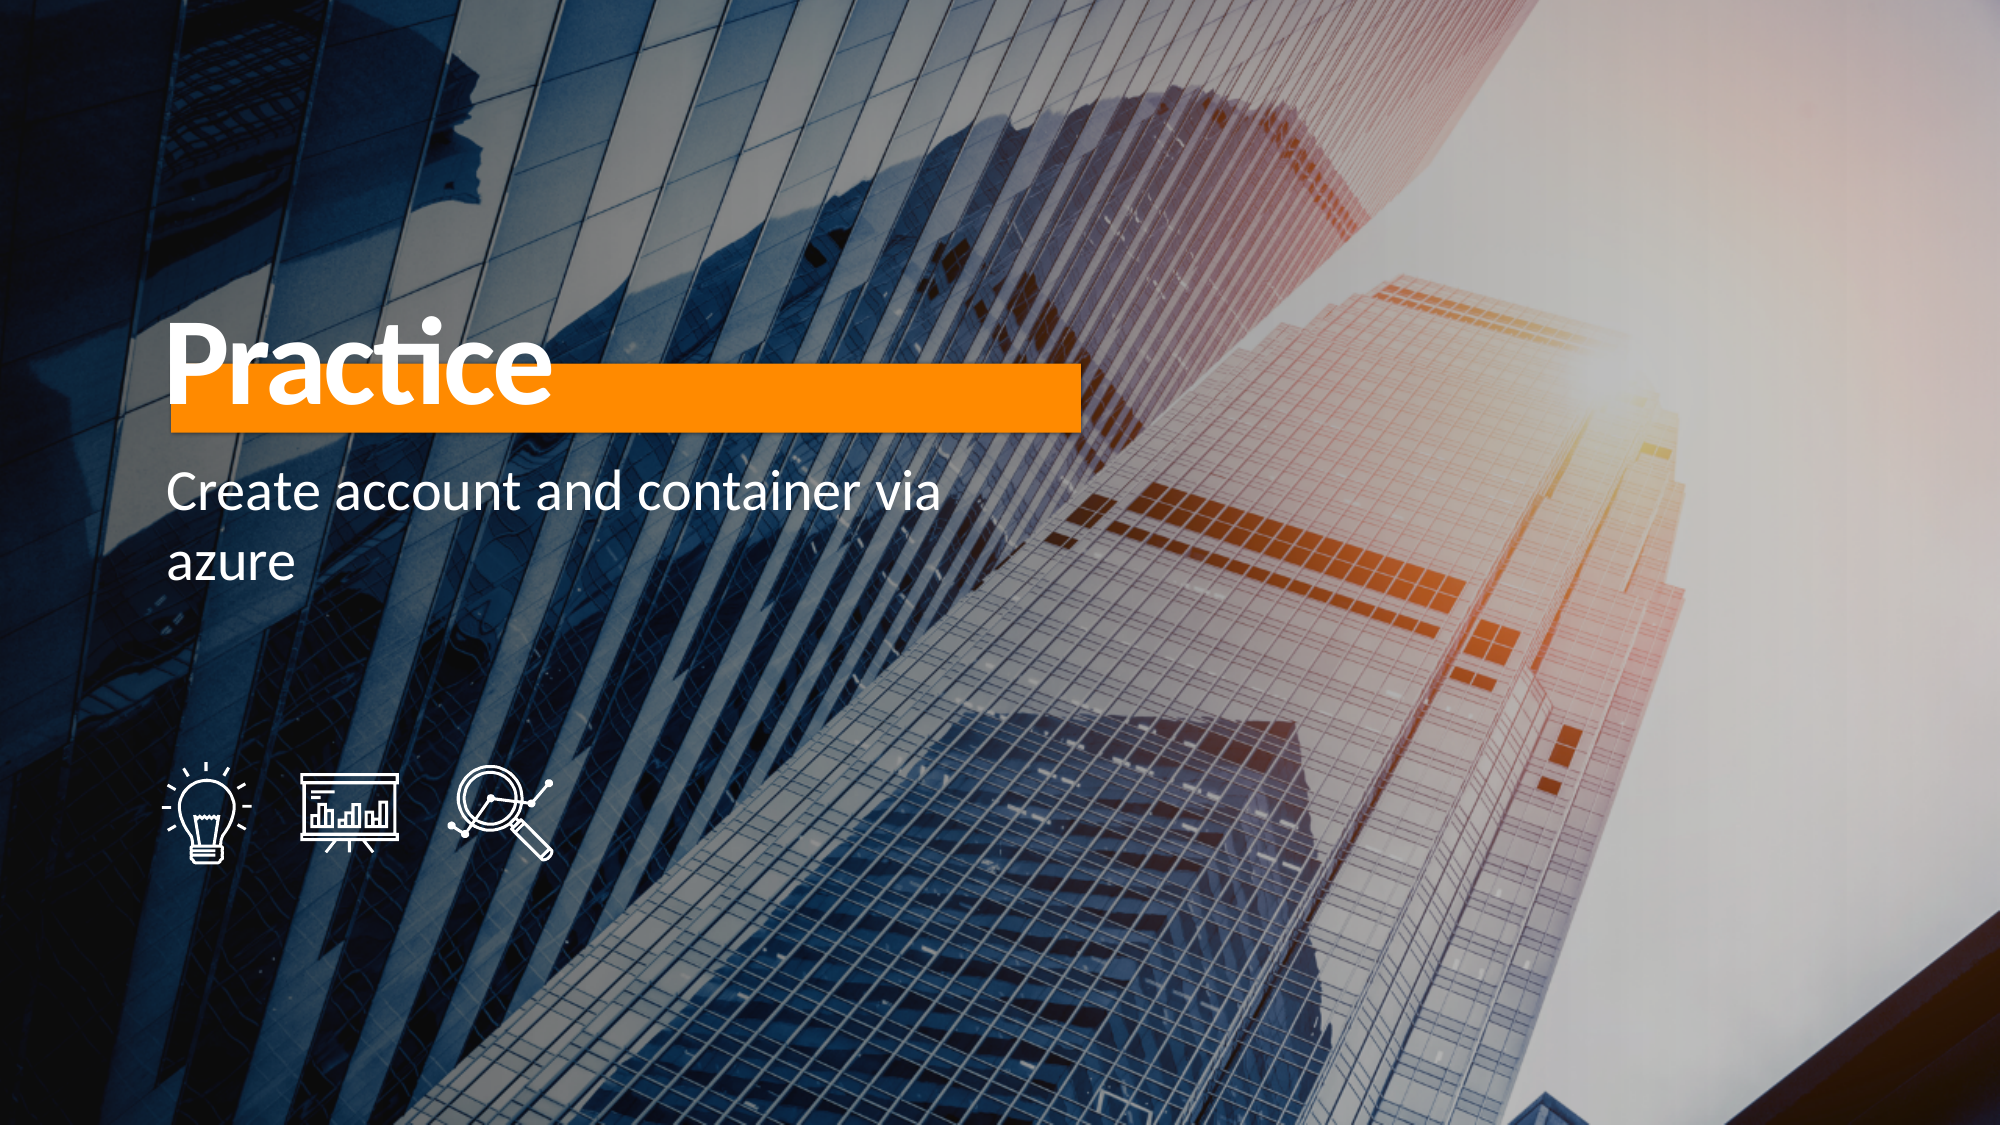

Practice

Create account and container via azure